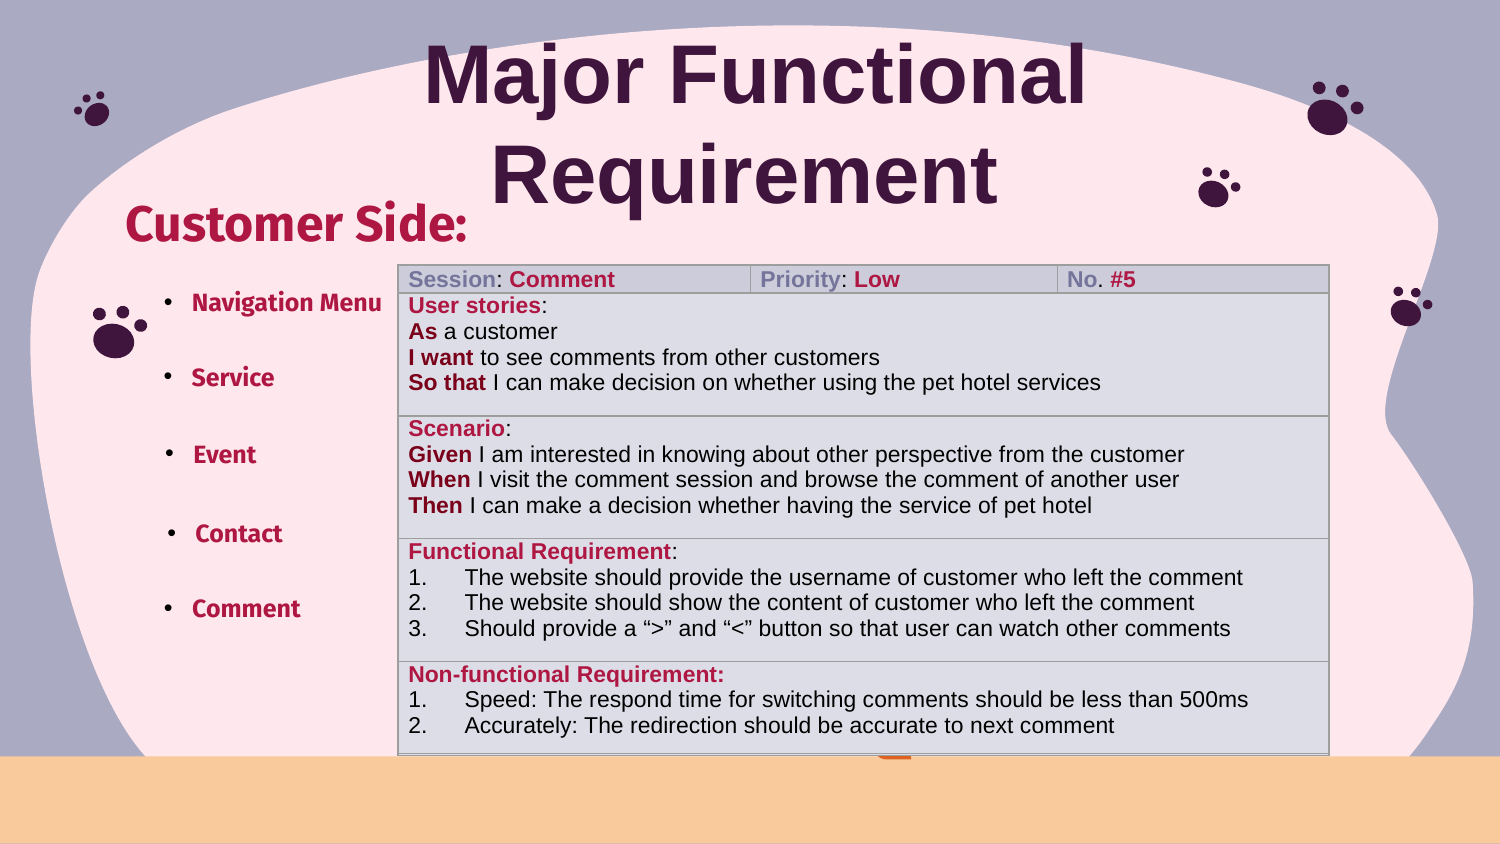

# Major Functional Requirement

Customer Side:
Navigation Menu
| Session: Navigation Menu | Priority: High | No. #1 |
| --- | --- | --- |
| User stories:  As a customer  I want to have an overview of the component of website  So that I can access anywhere in website depend on my demand |  |  |
| Scenario: Given customer want to have more information on service after visiting homepage  When a customer visit the homepage and want to navigate service webpage  Then I can access the service webpage by press the URL |  |  |
| Functional Requirement: A consistent layout across all pages  Redirection URL for possible webpage  High contrast color for a readable navigation |  |  |
| Non-functional Requirement: Speed: The redirection of URL must response within 4000ms. |  |  |
| Session: Event | Priority: Medium | No. #3 |
| --- | --- | --- |
| User stories:  As a customer I want to know what event that pet hotel provided. So that I can have better understanding what event provided and make appointment easier |  |  |
| Scenario: Given a customer have interest what event that our company provided  When the customer visits “event” webpage and browse the information Then customer can have better overview on our event and make appointment easier |  |  |
| Functional Requirement: The website should have a clear list to show all the categories of events offered The website should provide various block to show the information  The website should provide a “know more” button to provide more detailed information The website should provide a “next” button to look for other events |  |  |
| Non-functional Requirement: Speed: The redirection after pressing button must response within 4s.   Accurately: The redirection should be accurate to right position |  |  |
| Session: Contact | Priority: Medium | No. #4 |
| --- | --- | --- |
| User stories:  As a customer I want to get the locations and contact information of pet hotel So that I can find location and make appointments more easily |  |  |
| Scenario: Given a customer want to visit pet hotel When customer visiting “about” page and click embedded google map Then customer could find a location and contact to our company |  |  |
| Functional Requirement: The website should provide contact information of Pet Hotel  The website should provide embedded google map with location The website should provide the branch of pet hotel with con |  |  |
| Non-functional Requirement: Accurately: The website should provide accurate information about the contact. Usability: Embedded google map should be zoom in and zoom out to find the location |  |  |
| Session: Comment | Priority: Low | No. #5 |
| --- | --- | --- |
| User stories: As a customer I want to see comments from other customers So that I can make decision on whether using the pet hotel services |  |  |
| Scenario: Given I am interested in knowing about other perspective from the customer When I visit the comment session and browse the comment of another user  Then I can make a decision whether having the service of pet hotel |  |  |
| Functional Requirement: The website should provide the username of customer who left the comment  The website should show the content of customer who left the comment  Should provide a “>” and “<” button so that user can watch other comments |  |  |
| Non-functional Requirement: Speed: The respond time for switching comments should be less than 500ms Accurately: The redirection should be accurate to next comment |  |  |
| Session: Service | Priority: Medium | No. #2 |
| --- | --- | --- |
| User stories:  As a customer  I want to know what service that pet hotel provided. So that I can have better understanding what service provided and make appointment easier |  |  |
| Scenario: Given a customer have interest what service that our company provided  When the customer visits the service webpage and browse the information Then customer can have better overview on our service and make appointment easier |  |  |
| Functional Requirement: The website should have a clear list to show all the categories of services offered The website should provide various block to show the information  The website should provide a “learn more” button to provide more detailed information The website should provide a “next” button to look for other services |  |  |
| Non-functional Requirement: Speed: The redirection after pressing button must response within 4s.   Accurately: The redirection should be accurate to right position |  |  |
Service
Event

Contact
Comment